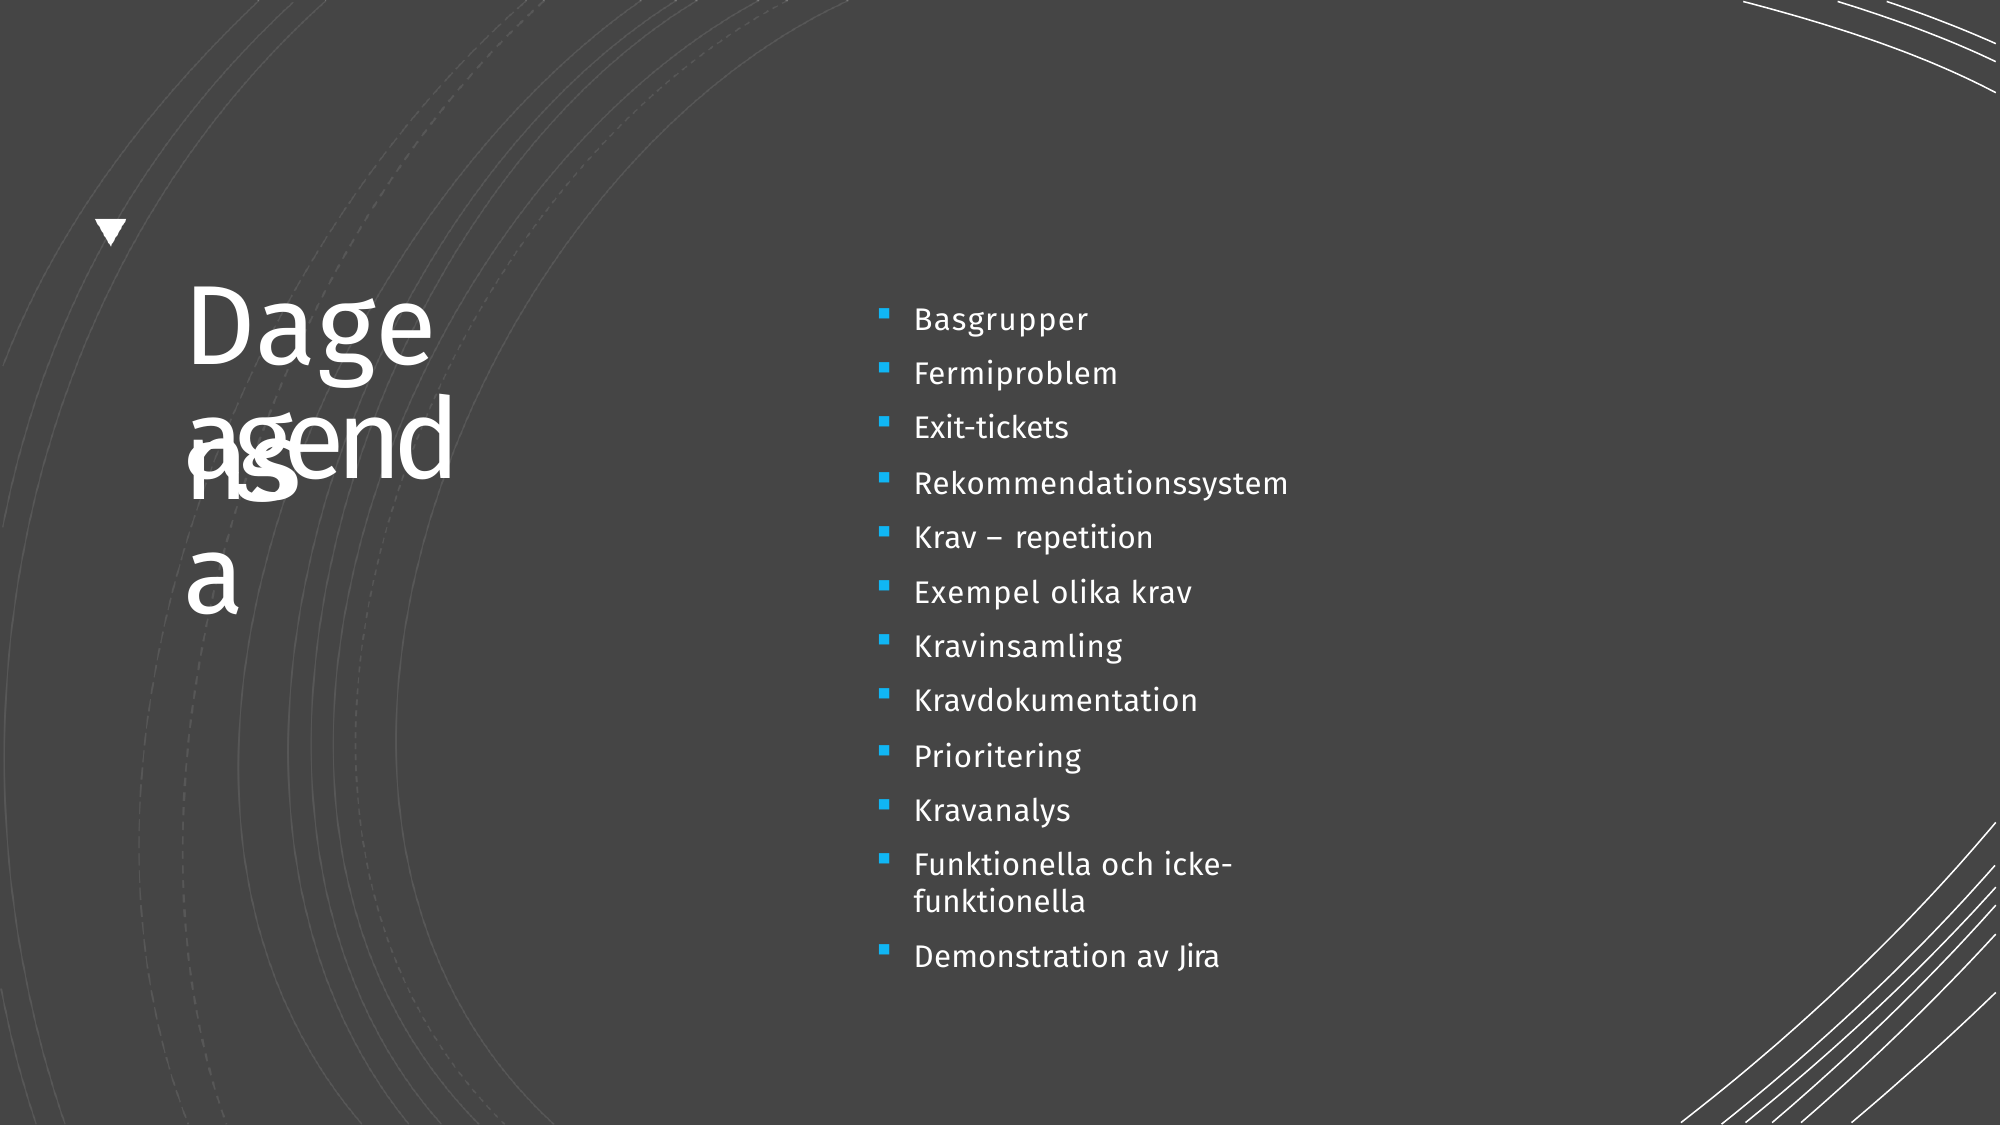

# Dagens
Basgrupper
Fermiproblem
Exit-tickets
Rekommendationssystem
Krav – repetition
Exempel olika krav
Kravinsamling
Kravdokumentation
Prioritering
Kravanalys
Funktionella och icke-funktionella
Demonstration av Jira
agenda